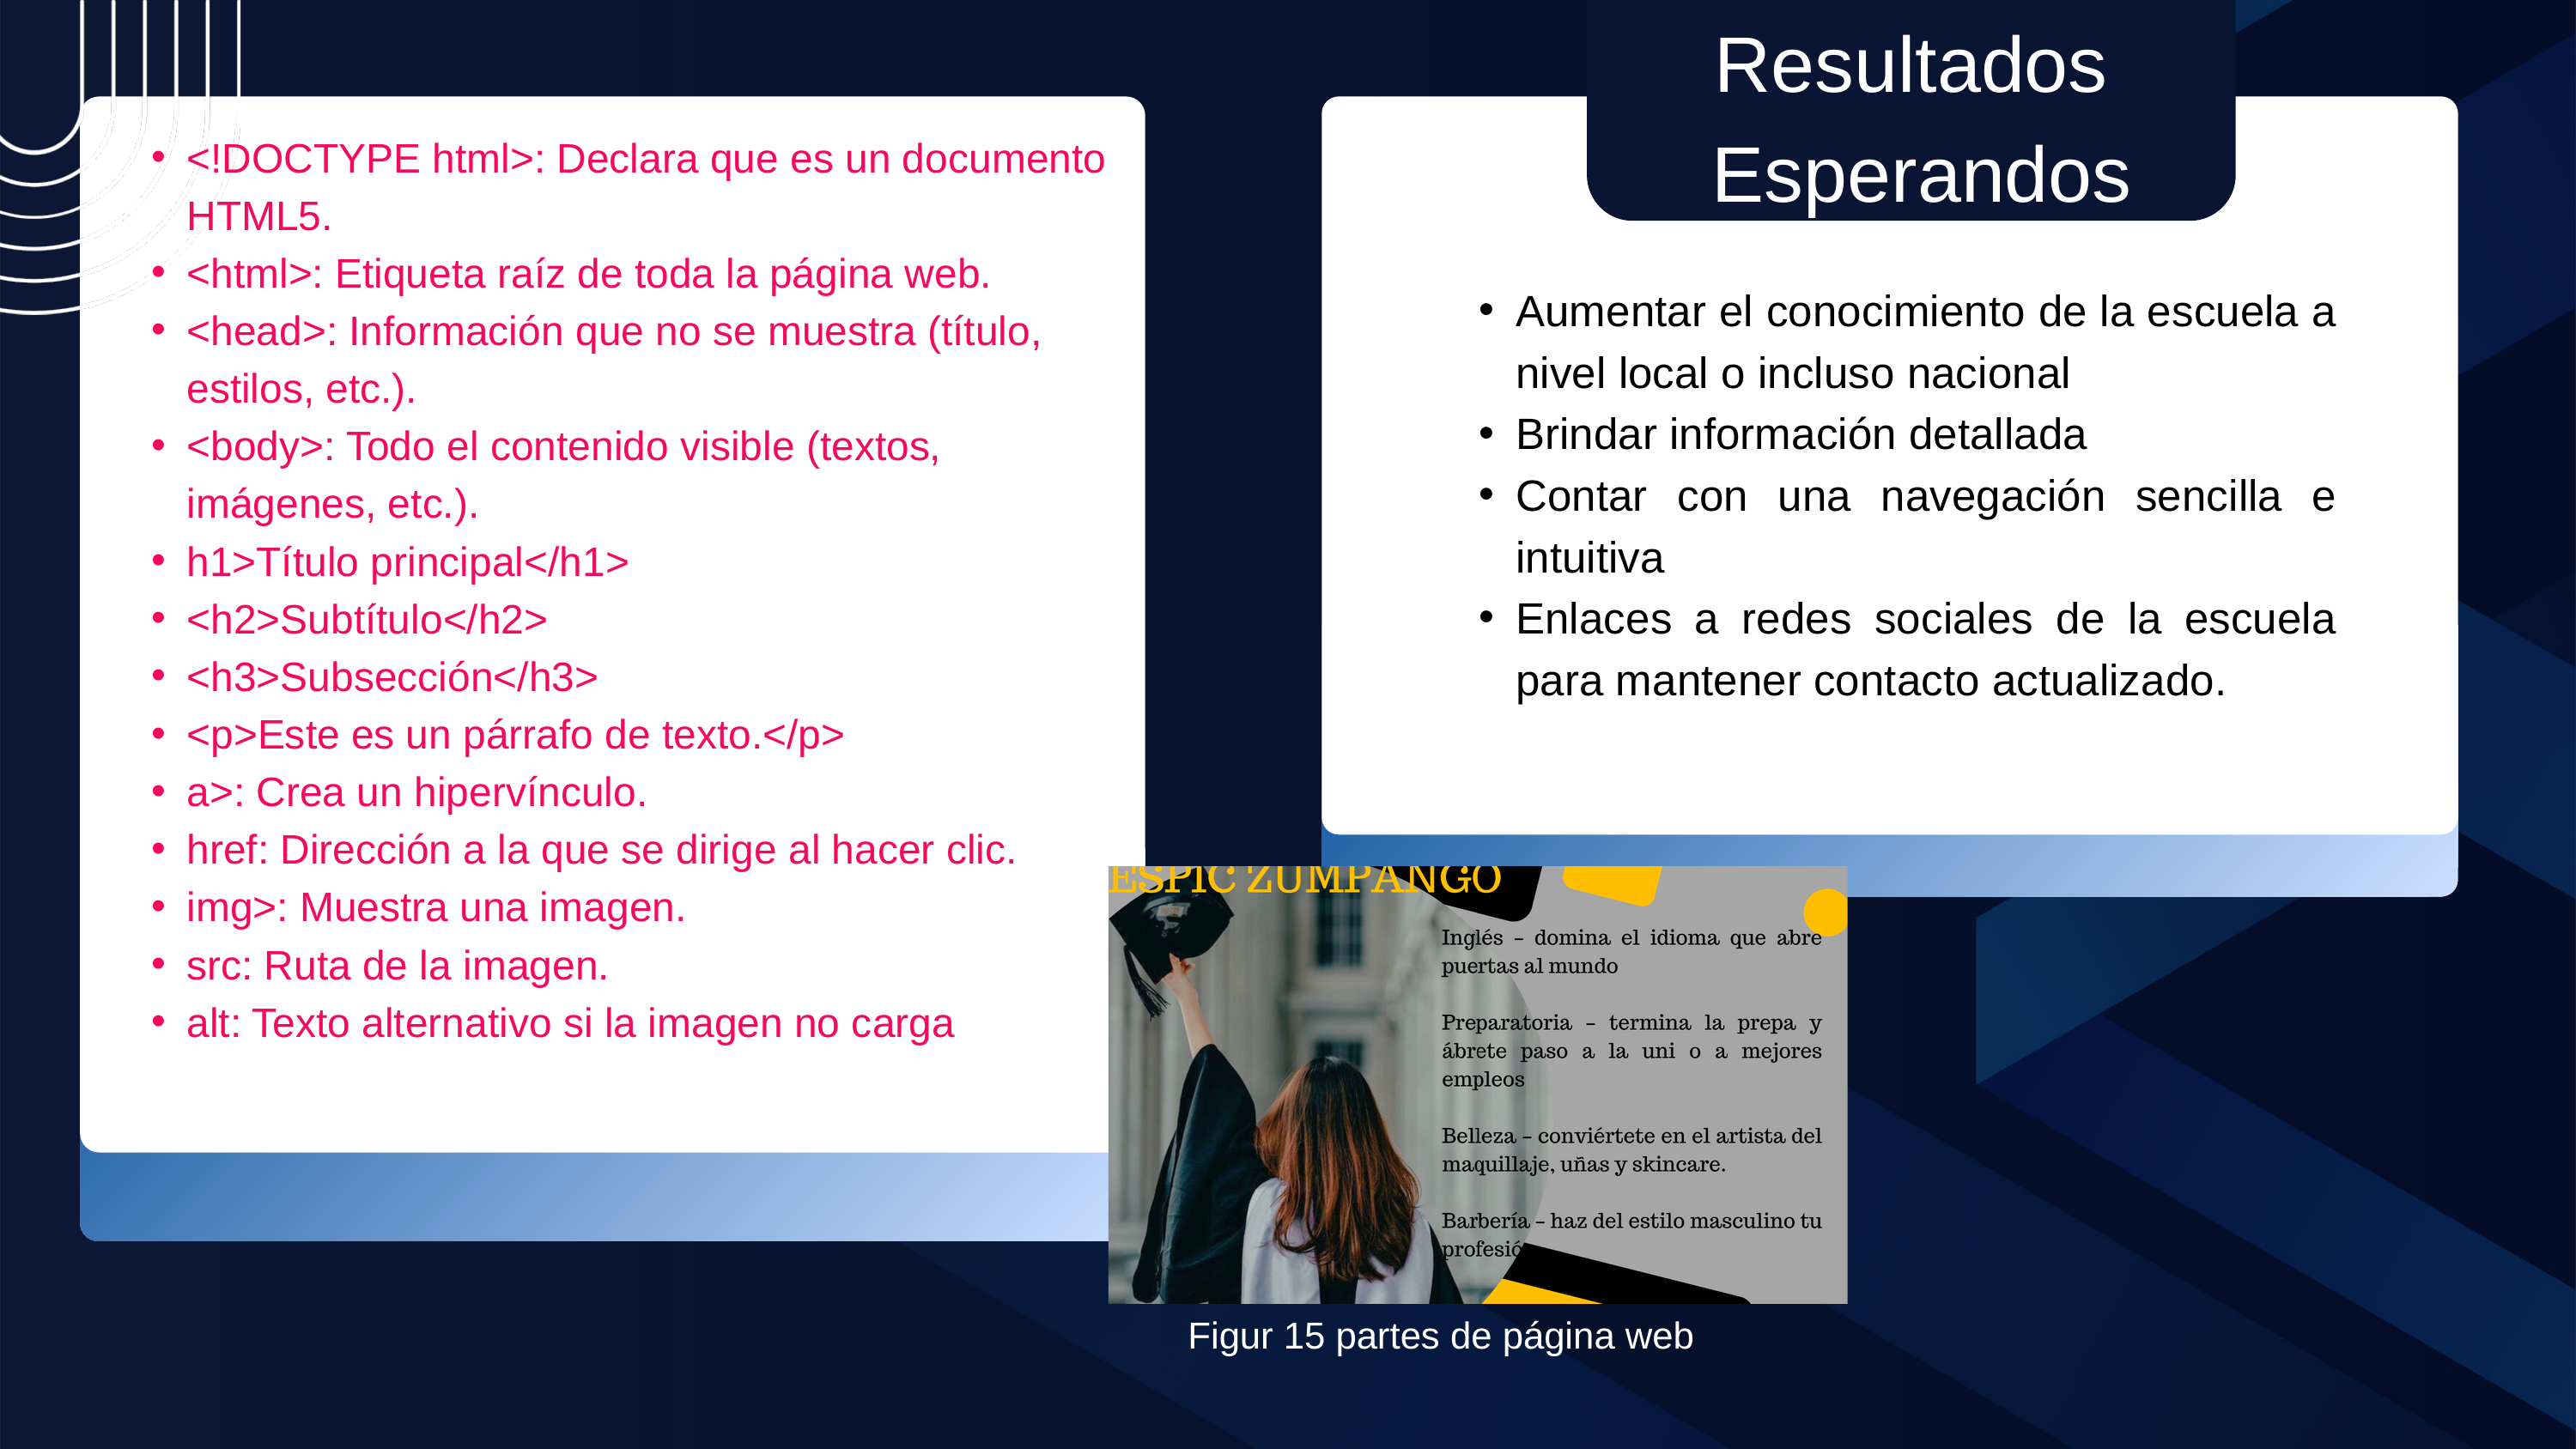

Resultados
 Esperandos

<!DOCTYPE html>: Declara que es un documento HTML5.
<html>: Etiqueta raíz de toda la página web.
<head>: Información que no se muestra (título, estilos, etc.).
<body>: Todo el contenido visible (textos, imágenes, etc.).
h1>Título principal</h1>
<h2>Subtítulo</h2>
<h3>Subsección</h3>
<p>Este es un párrafo de texto.</p>
a>: Crea un hipervínculo.
href: Dirección a la que se dirige al hacer clic.
img>: Muestra una imagen.
src: Ruta de la imagen.
alt: Texto alternativo si la imagen no carga

Aumentar el conocimiento de la escuela a nivel local o incluso nacional
Brindar información detallada
Contar con una navegación sencilla e intuitiva
Enlaces a redes sociales de la escuela para mantener contacto actualizado.

Figur 15 partes de página web